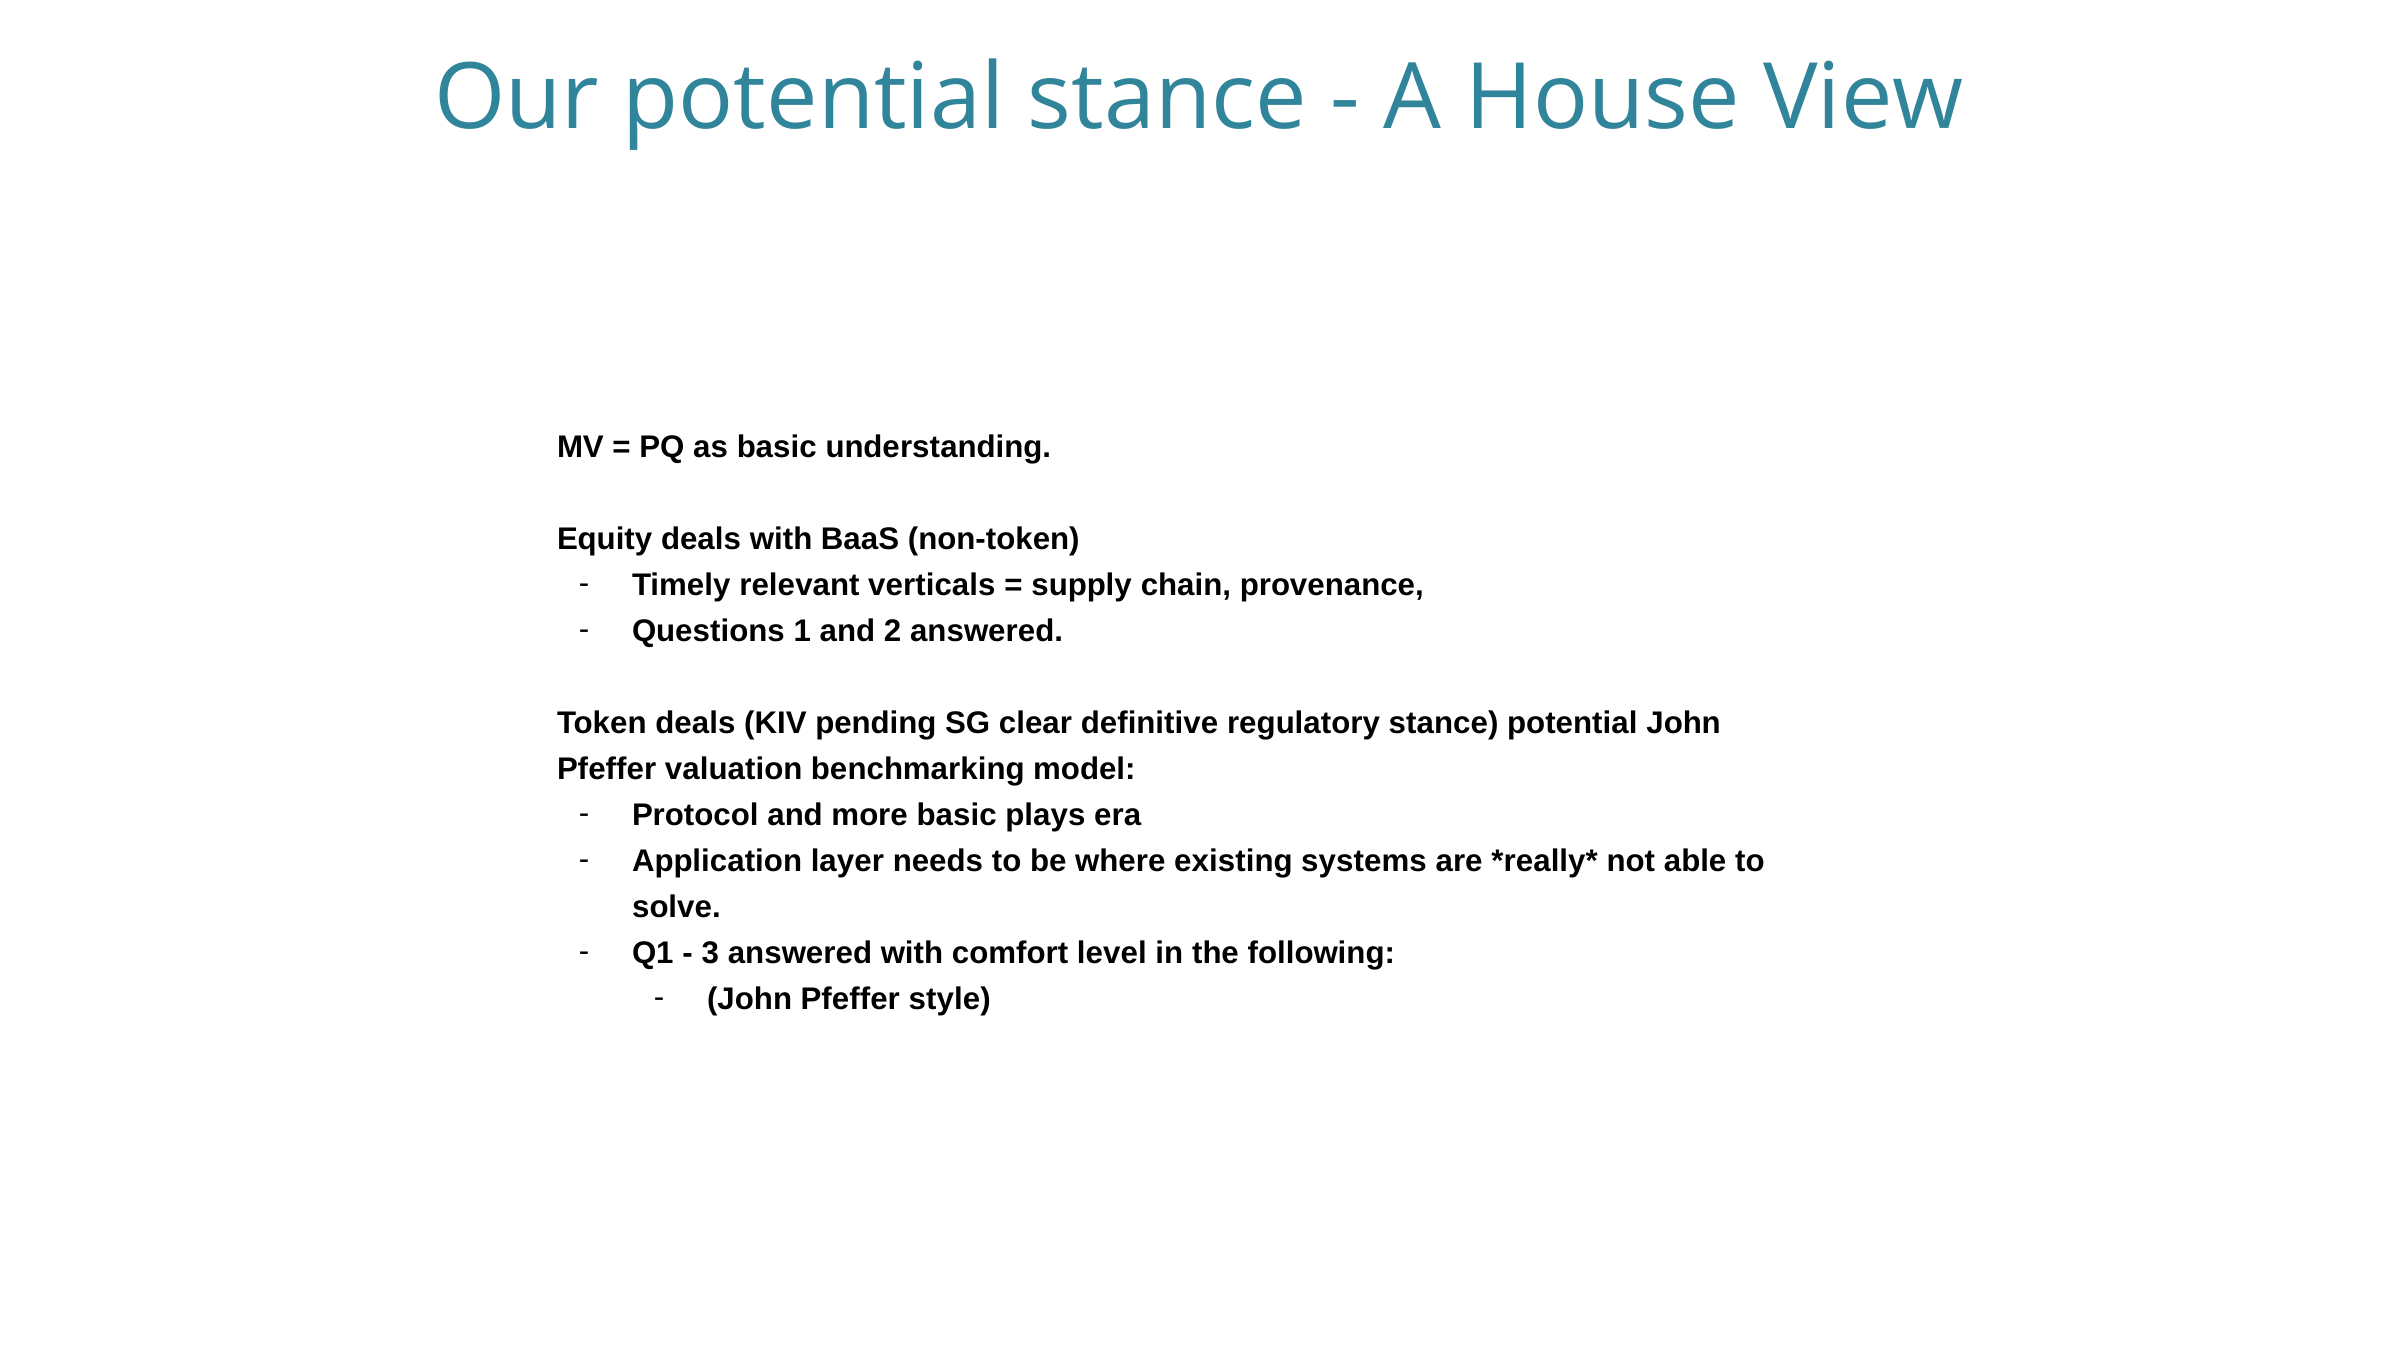

Our potential stance - A House View

MV = PQ as basic understanding.

Equity deals with BaaS (non-token)
Timely relevant verticals = supply chain, provenance,
Questions 1 and 2 answered.

Token deals (KIV pending SG clear definitive regulatory stance) potential John Pfeffer valuation benchmarking model:
Protocol and more basic plays era
Application layer needs to be where existing systems are *really* not able to solve.
Q1 - 3 answered with comfort level in the following:
(John Pfeffer style)